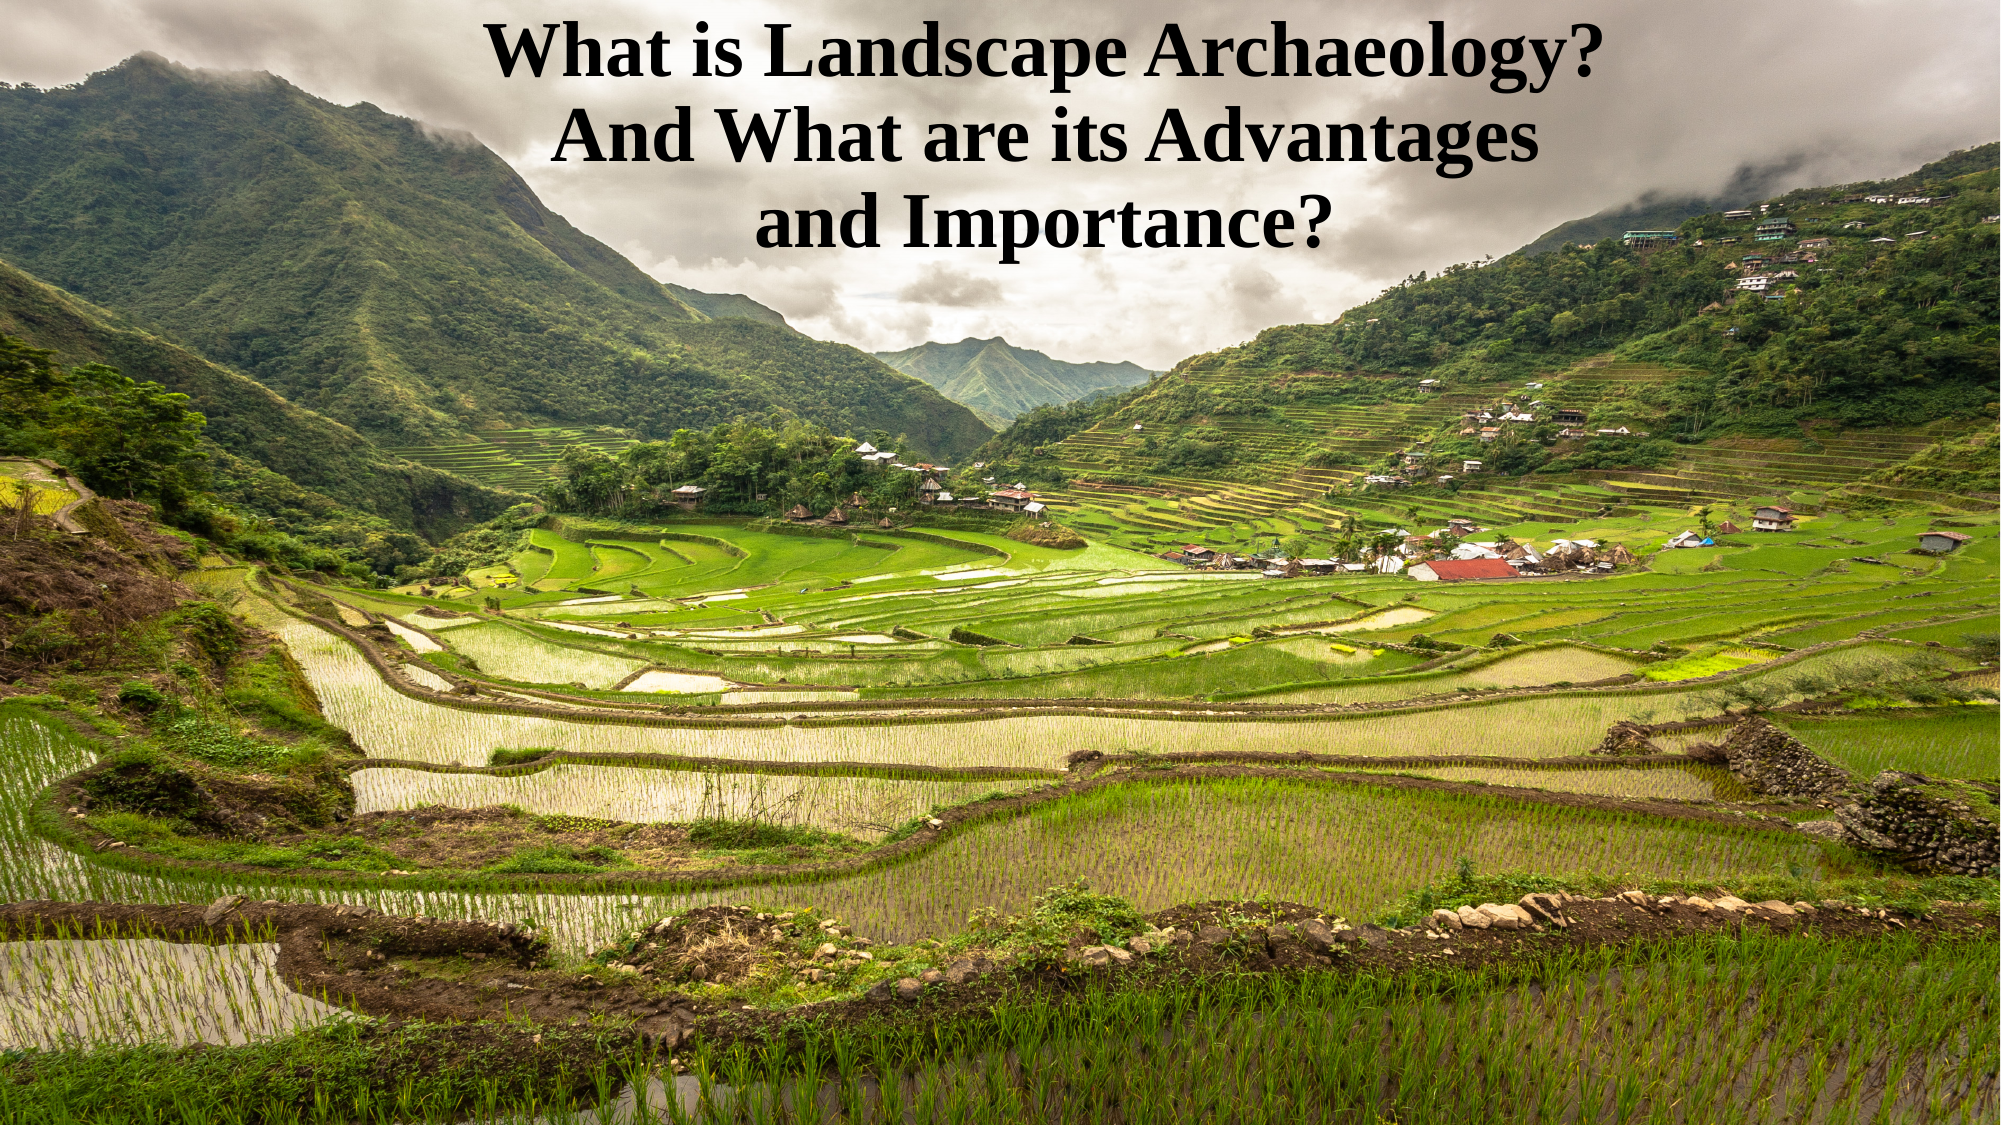

# What is Landscape Archaeology? And What are its Advantages and Importance?